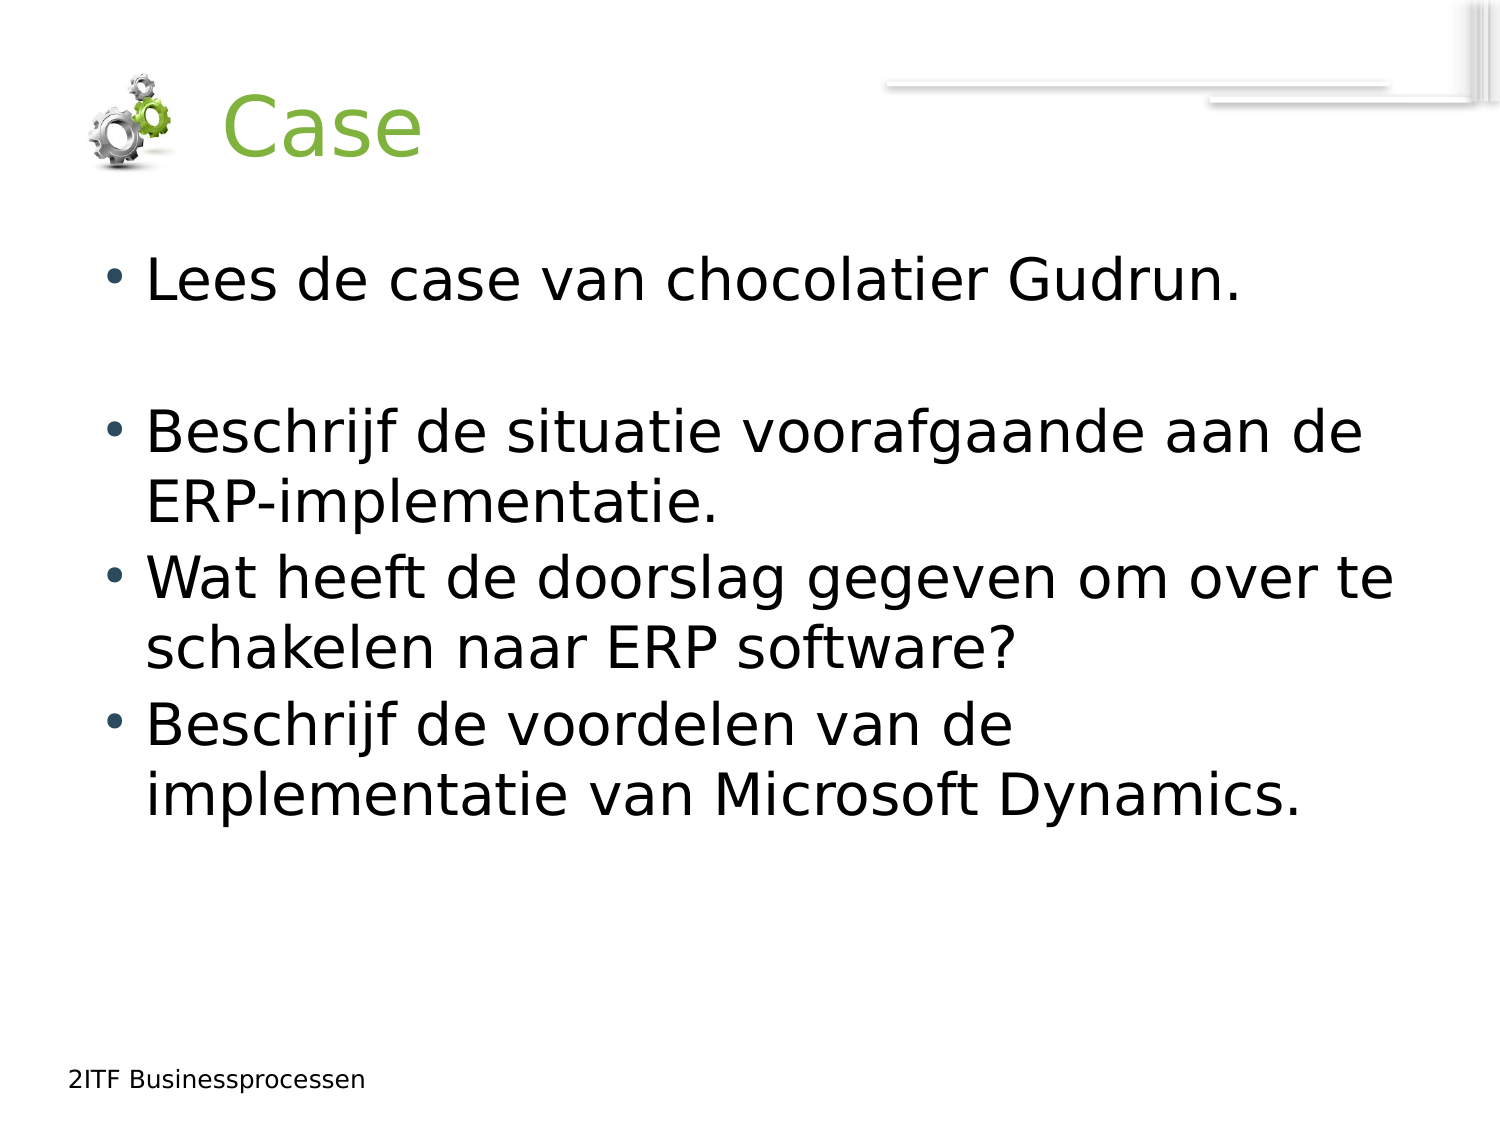

# Case
Lees de case van chocolatier Gudrun.

Beschrijf de situatie voorafgaande aan de ERP-implementatie.
Wat heeft de doorslag gegeven om over te schakelen naar ERP software?
Beschrijf de voordelen van de implementatie van Microsoft Dynamics.